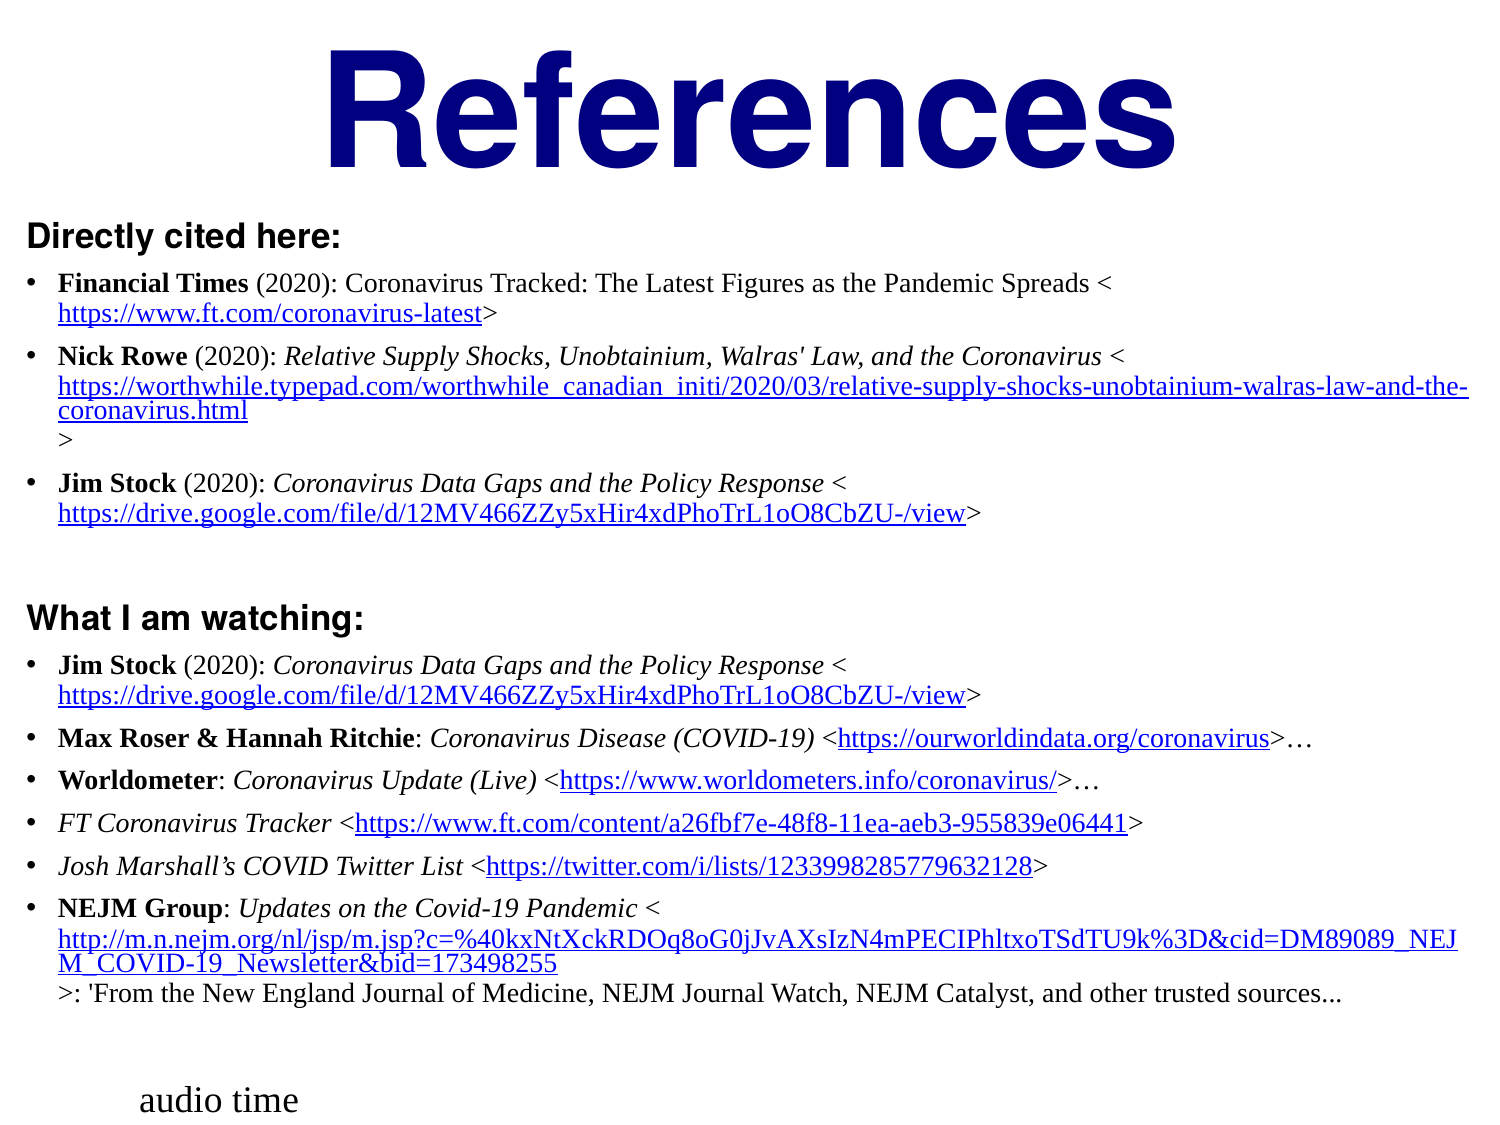

References
Directly cited here:
Financial Times (2020): Coronavirus Tracked: The Latest Figures as the Pandemic Spreads <https://www.ft.com/coronavirus-latest>
Nick Rowe (2020): Relative Supply Shocks, Unobtainium, Walras' Law, and the Coronavirus <https://worthwhile.typepad.com/worthwhile_canadian_initi/2020/03/relative-supply-shocks-unobtainium-walras-law-and-the-coronavirus.html>
Jim Stock (2020): Coronavirus Data Gaps and the Policy Response <https://drive.google.com/file/d/12MV466ZZy5xHir4xdPhoTrL1oO8CbZU-/view>

What I am watching:
Jim Stock (2020): Coronavirus Data Gaps and the Policy Response <https://drive.google.com/file/d/12MV466ZZy5xHir4xdPhoTrL1oO8CbZU-/view>
Max Roser & Hannah Ritchie: Coronavirus Disease (COVID-19) <https://ourworldindata.org/coronavirus>…
Worldometer: Coronavirus Update (Live) <https://www.worldometers.info/coronavirus/>…
FT Coronavirus Tracker <https://www.ft.com/content/a26fbf7e-48f8-11ea-aeb3-955839e06441>
Josh Marshall’s COVID Twitter List <https://twitter.com/i/lists/1233998285779632128>
NEJM Group: Updates on the Covid-19 Pandemic <http://m.n.nejm.org/nl/jsp/m.jsp?c=%40kxNtXckRDOq8oG0jJvAXsIzN4mPECIPhltxoTSdTU9k%3D&cid=DM89089_NEJM_COVID-19_Newsletter&bid=173498255>: 'From the New England Journal of Medicine, NEJM Journal Watch, NEJM Catalyst, and other trusted sources...
audio time